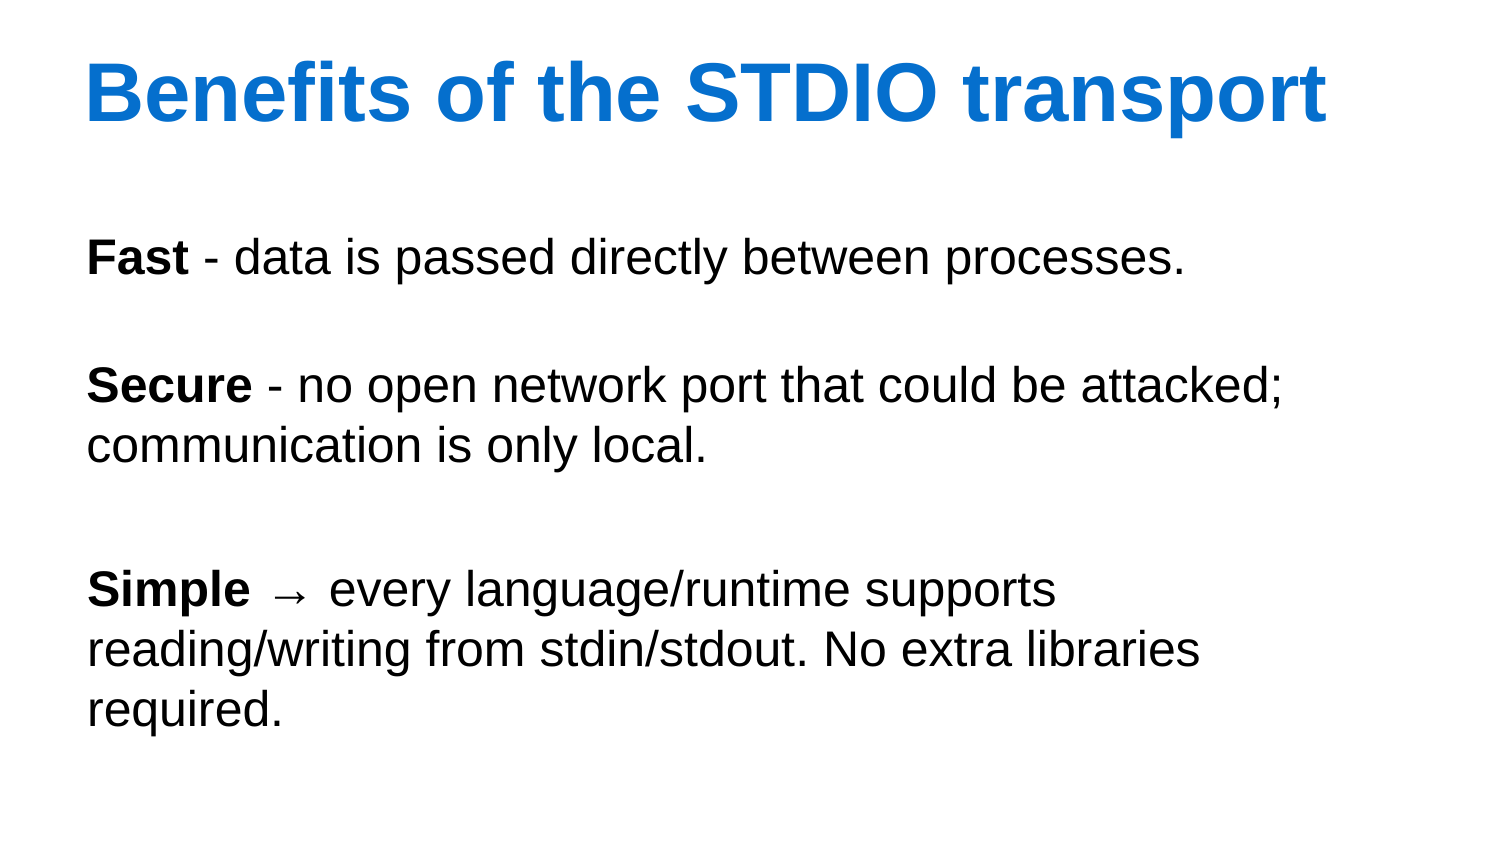

Benefits of the STDIO transport
Fast - data is passed directly between processes.
Secure - no open network port that could be attacked; communication is only local.
Simple → every language/runtime supports reading/writing from stdin/stdout. No extra libraries required.